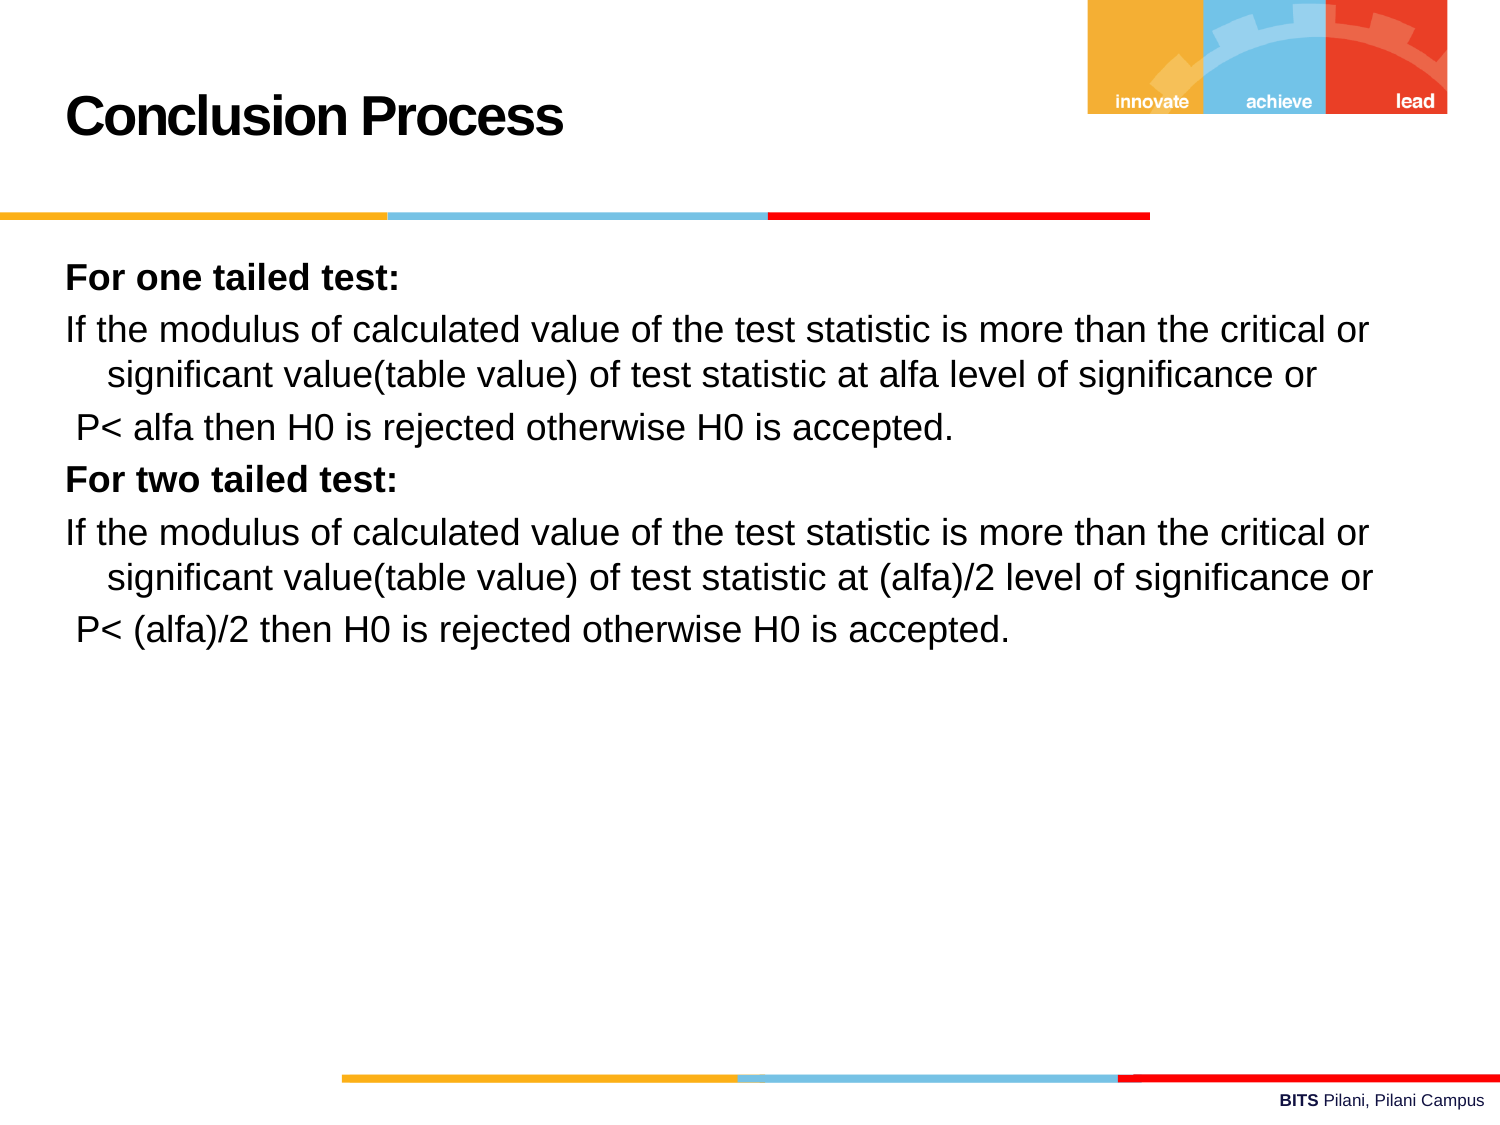

Conclusion Process
For one tailed test:
If the modulus of calculated value of the test statistic is more than the critical or significant value(table value) of test statistic at alfa level of significance or
 P< alfa then H0 is rejected otherwise H0 is accepted.
For two tailed test:
If the modulus of calculated value of the test statistic is more than the critical or significant value(table value) of test statistic at (alfa)/2 level of significance or
 P< (alfa)/2 then H0 is rejected otherwise H0 is accepted.